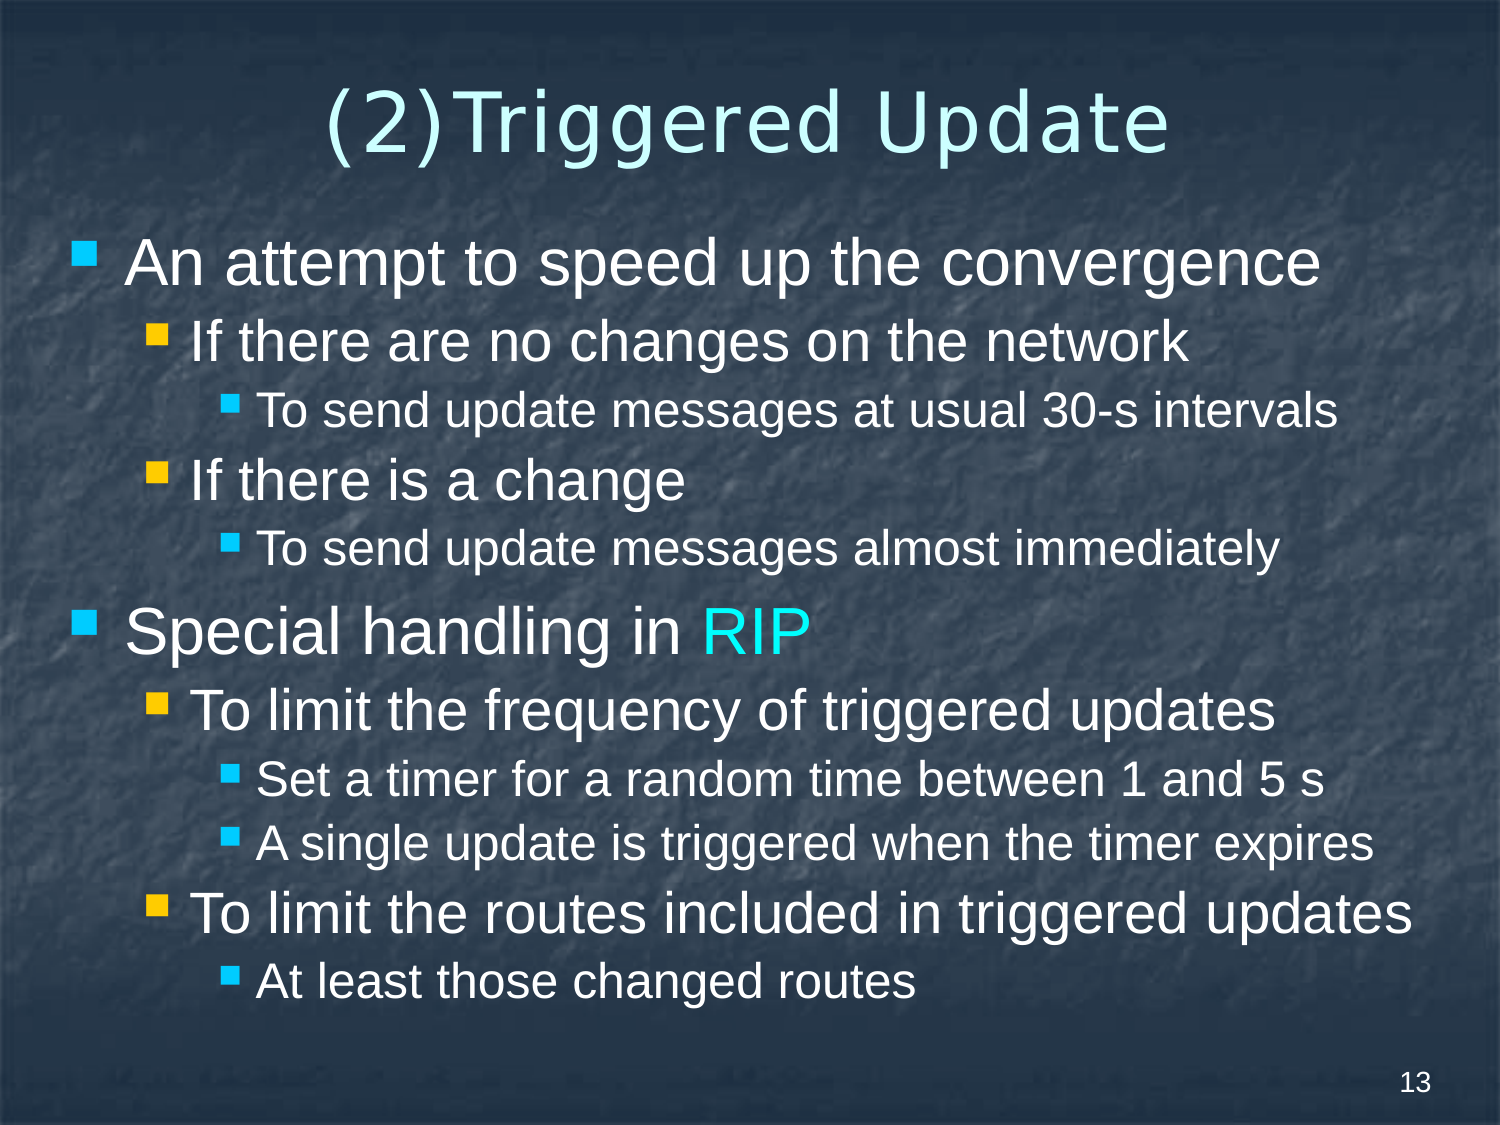

# (2)Triggered Update
An attempt to speed up the convergence
If there are no changes on the network
To send update messages at usual 30-s intervals
If there is a change
To send update messages almost immediately
Special handling in RIP
To limit the frequency of triggered updates
Set a timer for a random time between 1 and 5 s
A single update is triggered when the timer expires
To limit the routes included in triggered updates
At least those changed routes
13